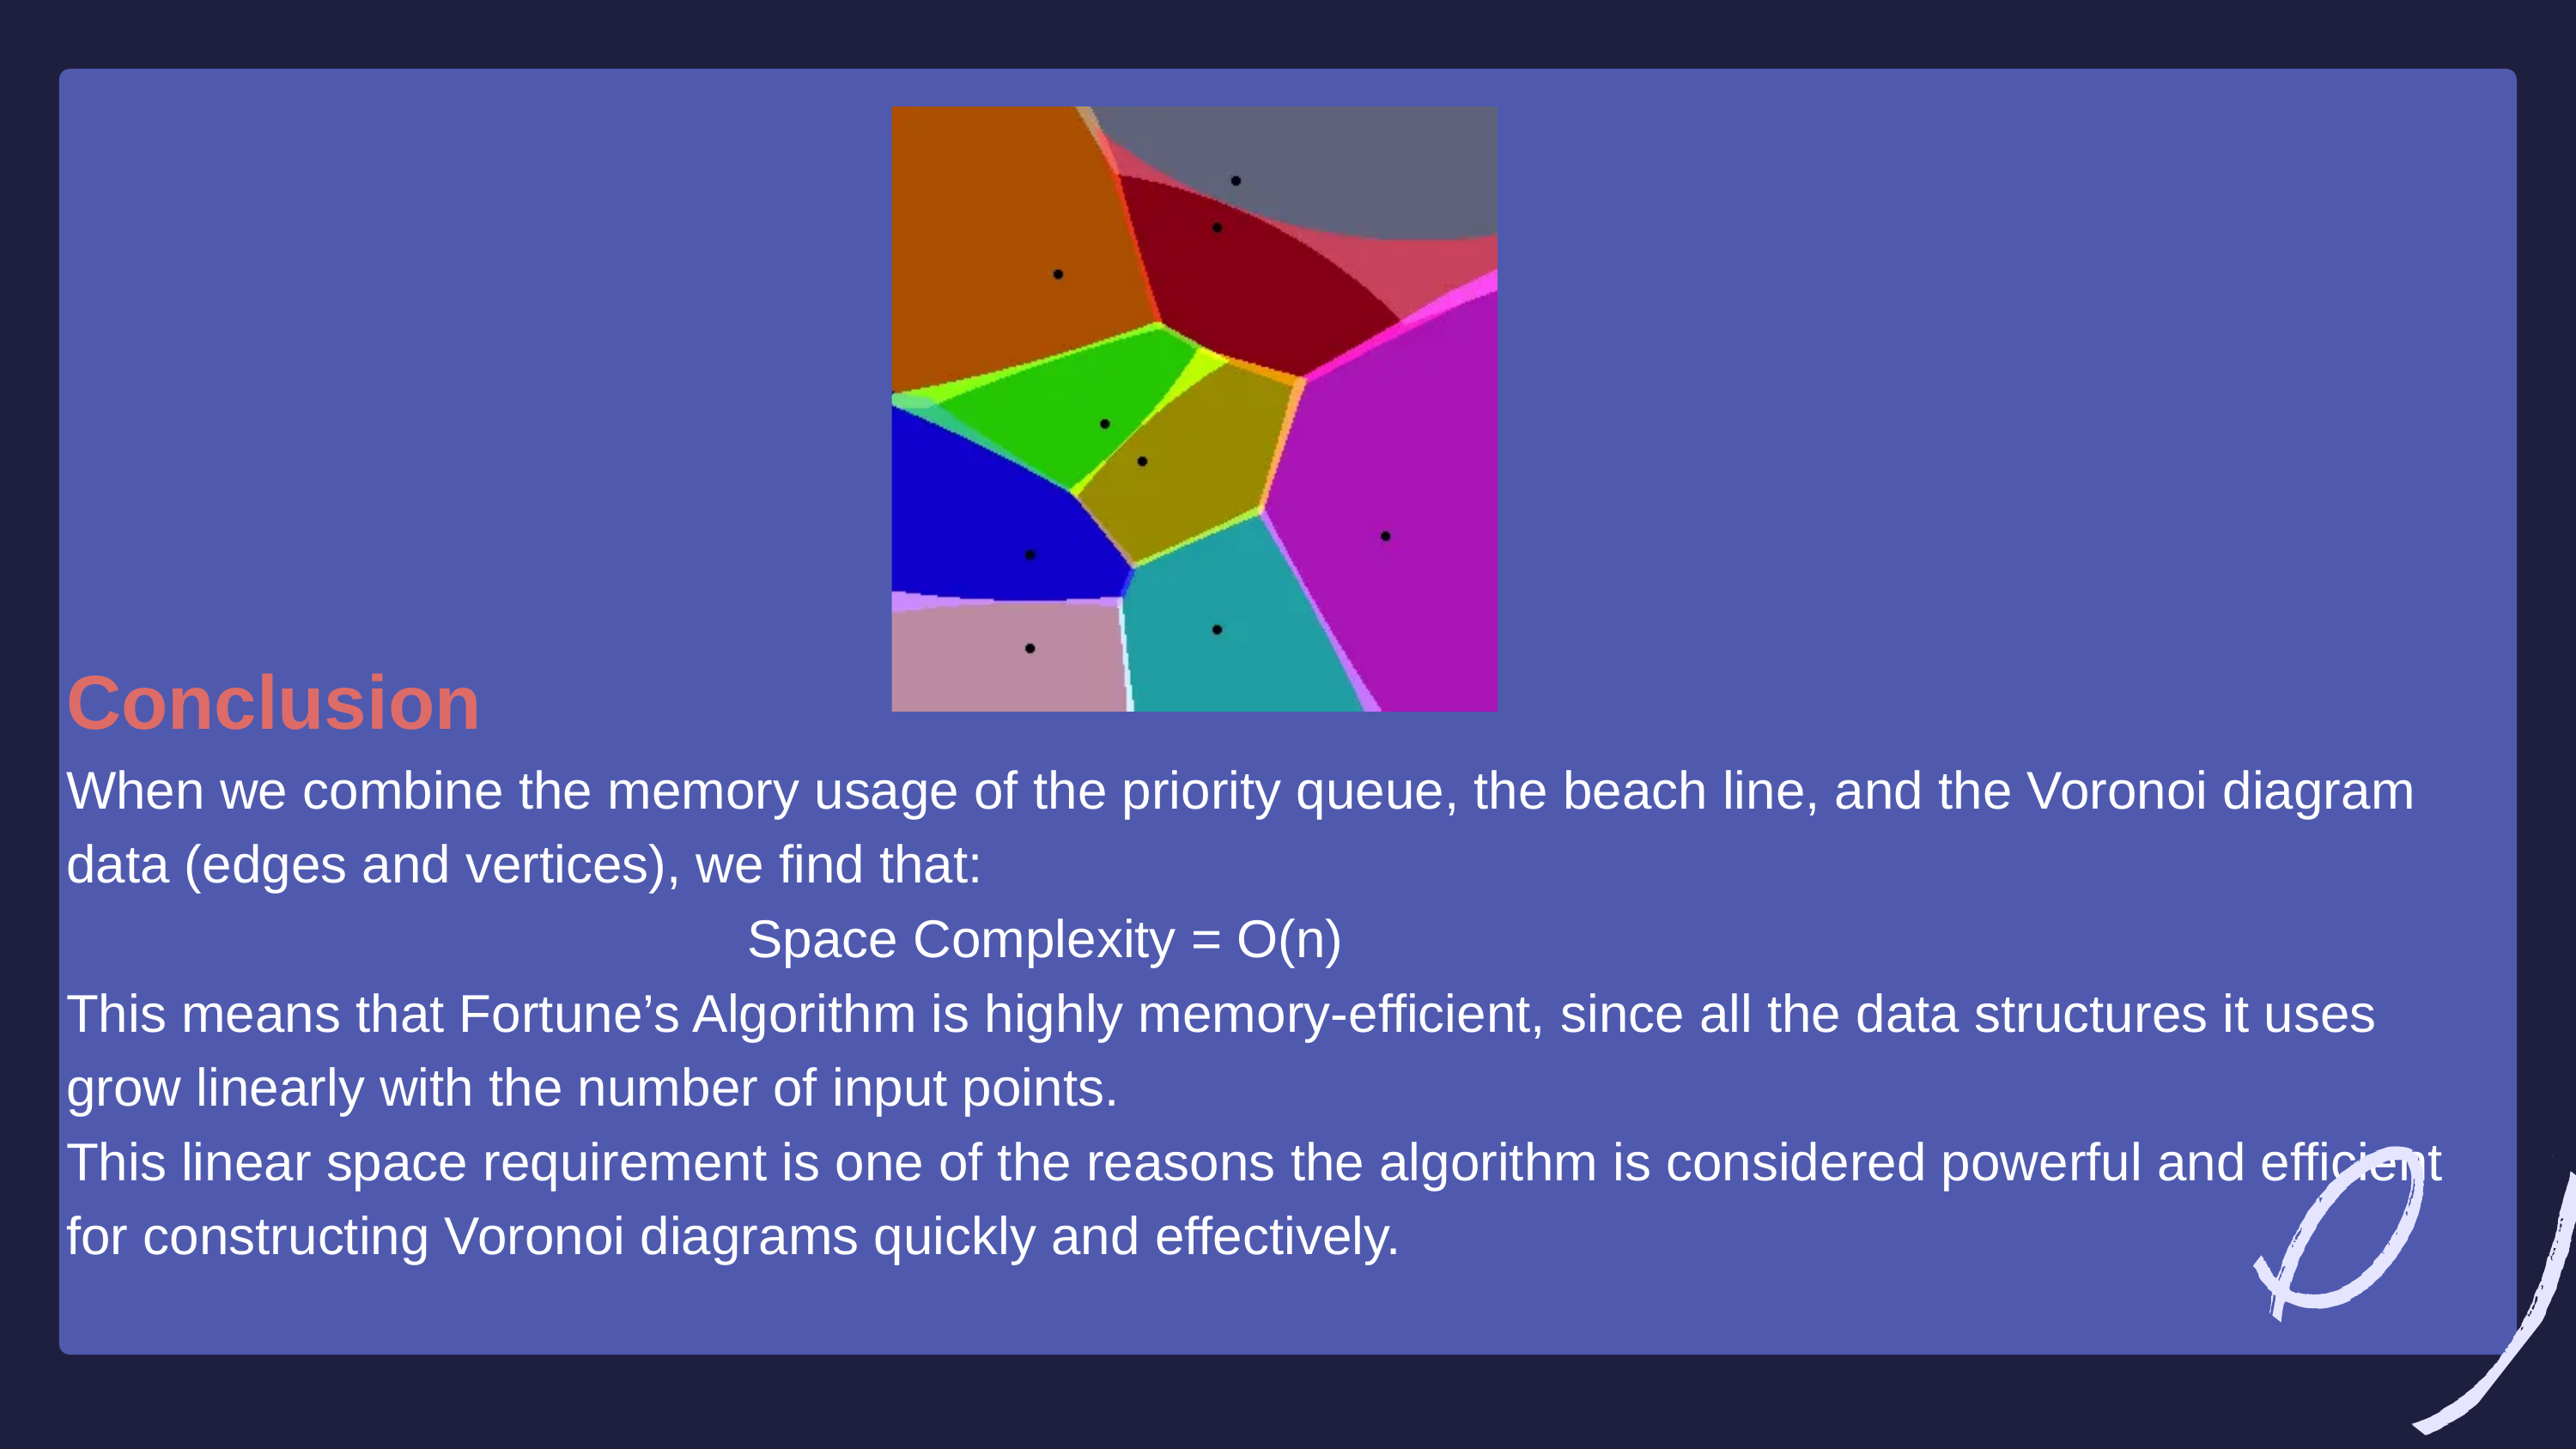

Conclusion
When we combine the memory usage of the priority queue, the beach line, and the Voronoi diagram data (edges and vertices), we find that:
                                              Space Complexity = O(n)
This means that Fortune’s Algorithm is highly memory-efficient, since all the data structures it uses grow linearly with the number of input points.
This linear space requirement is one of the reasons the algorithm is considered powerful and efficient for constructing Voronoi diagrams quickly and effectively.